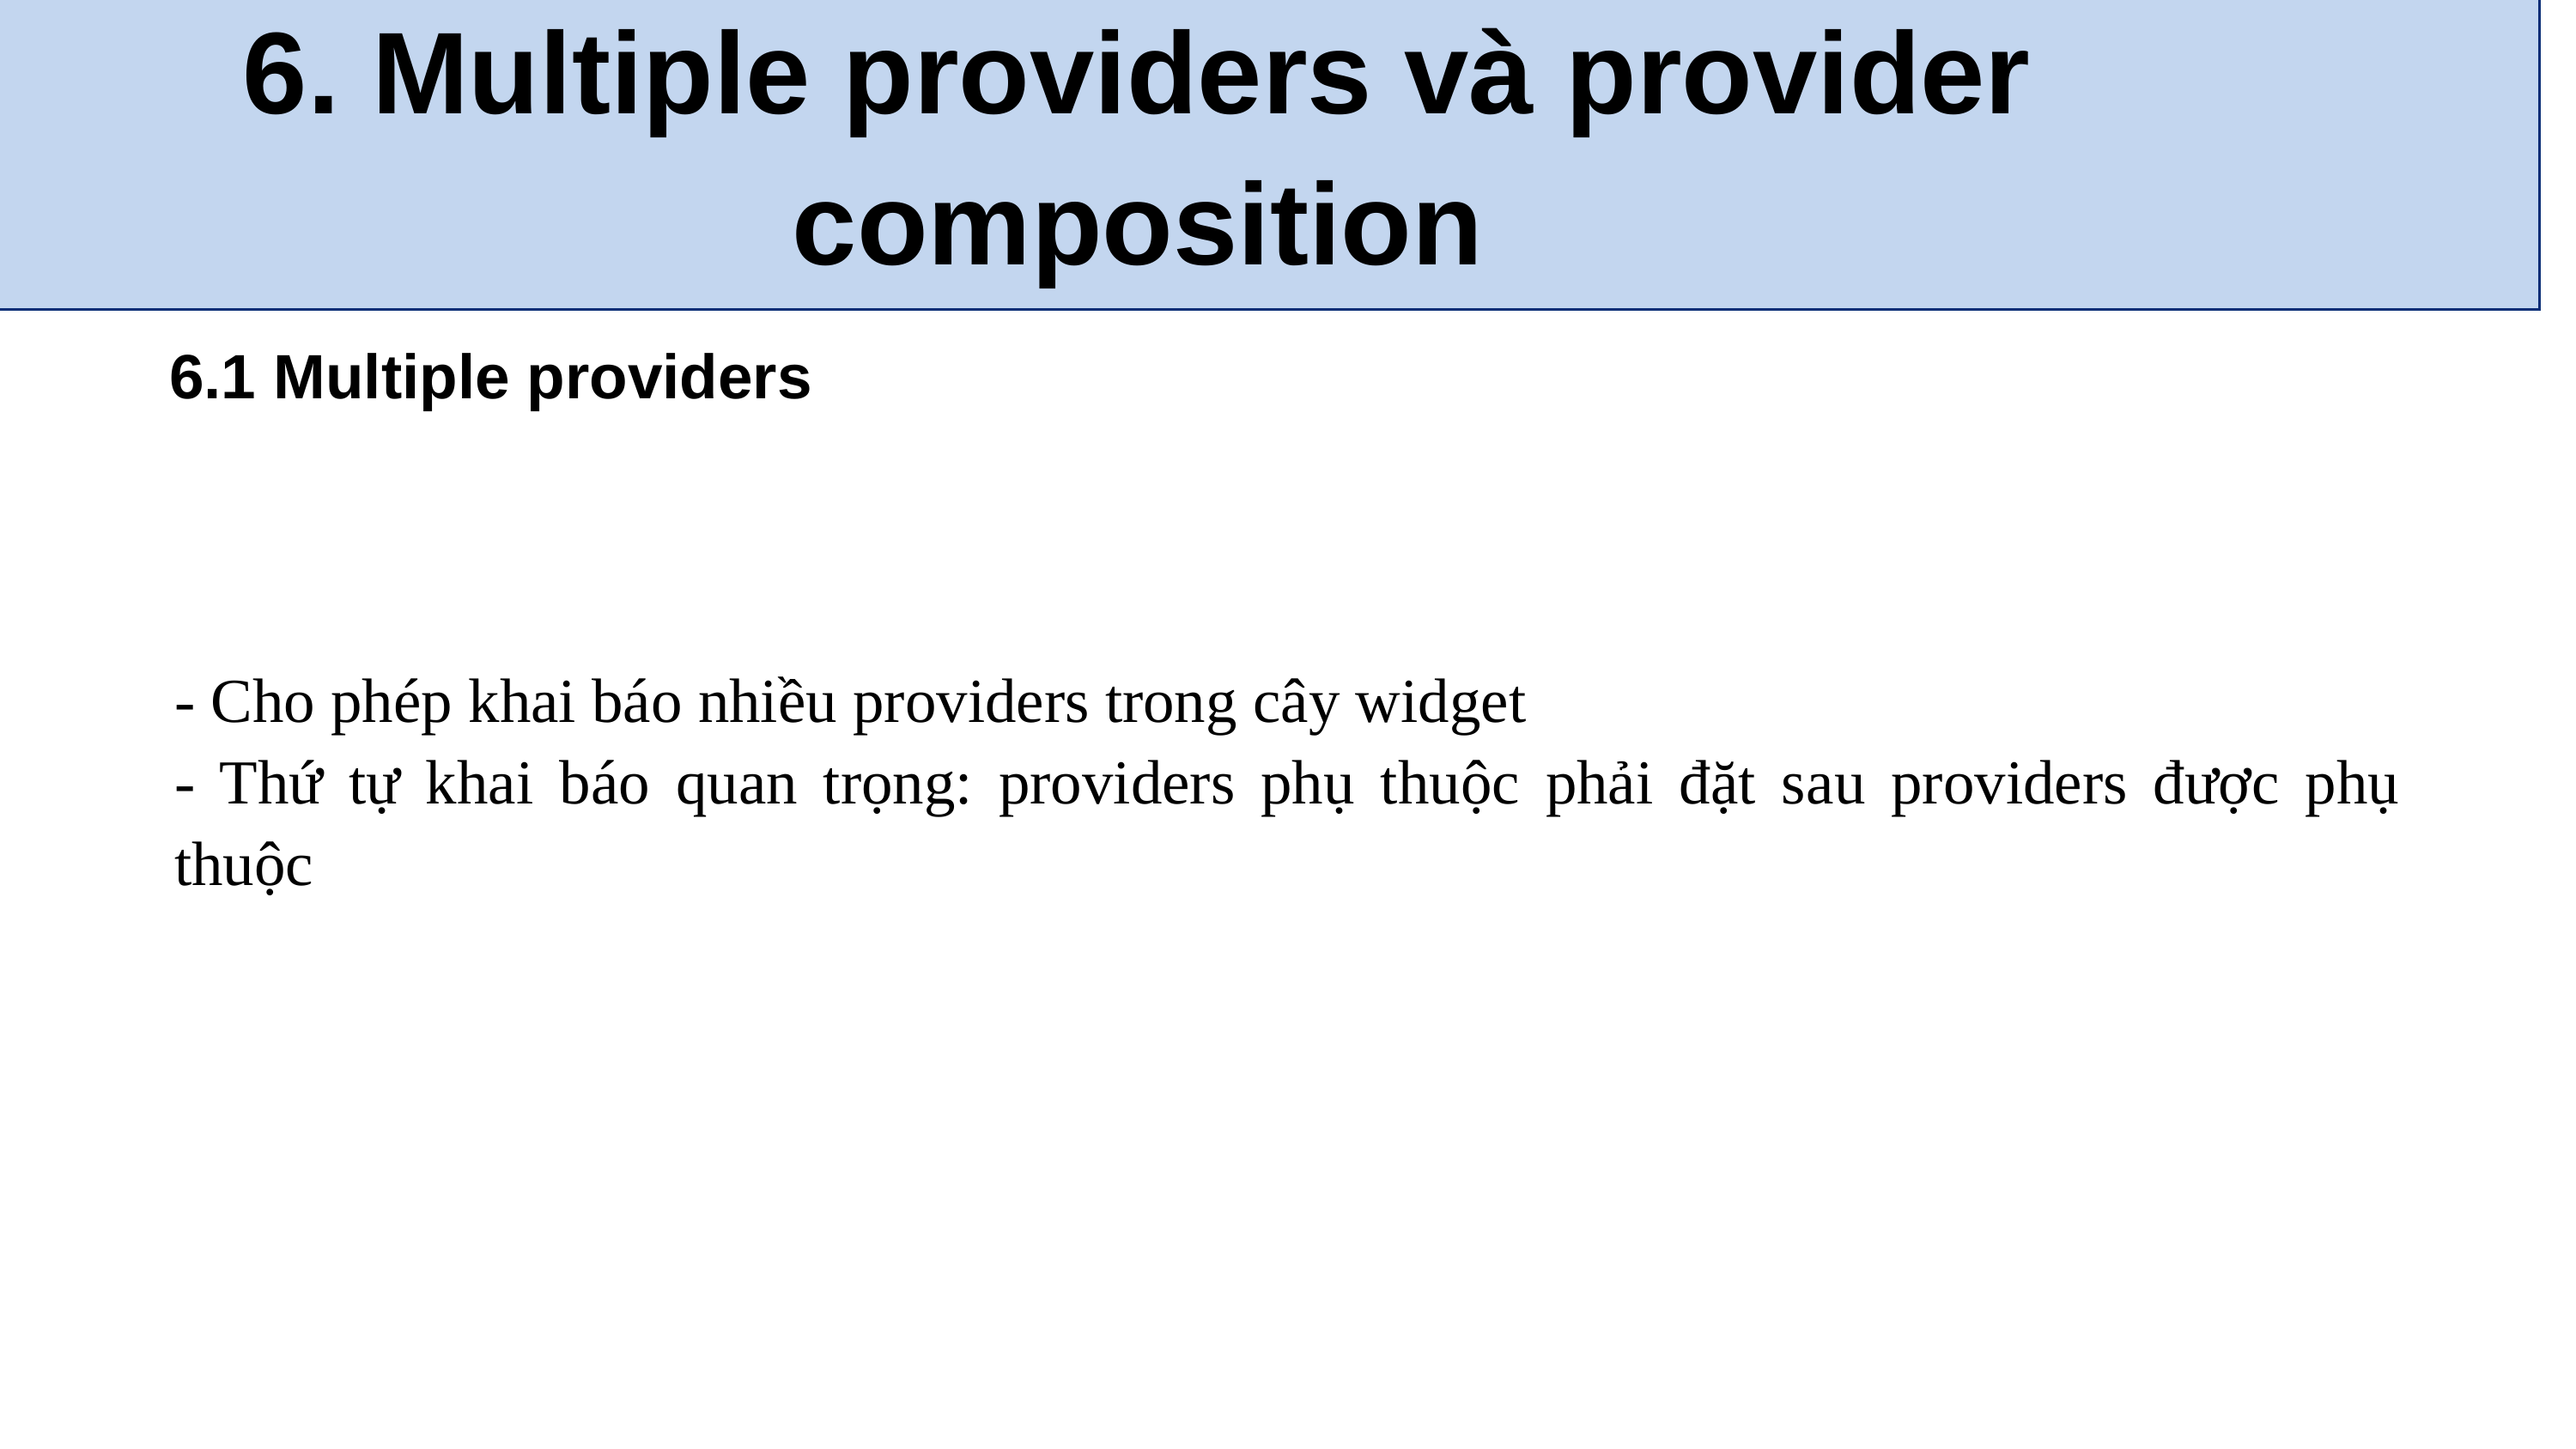

6. Multiple providers và provider composition
6.1 Multiple providers
- Cho phép khai báo nhiều providers trong cây widget
- Thứ tự khai báo quan trọng: providers phụ thuộc phải đặt sau providers được phụ thuộc